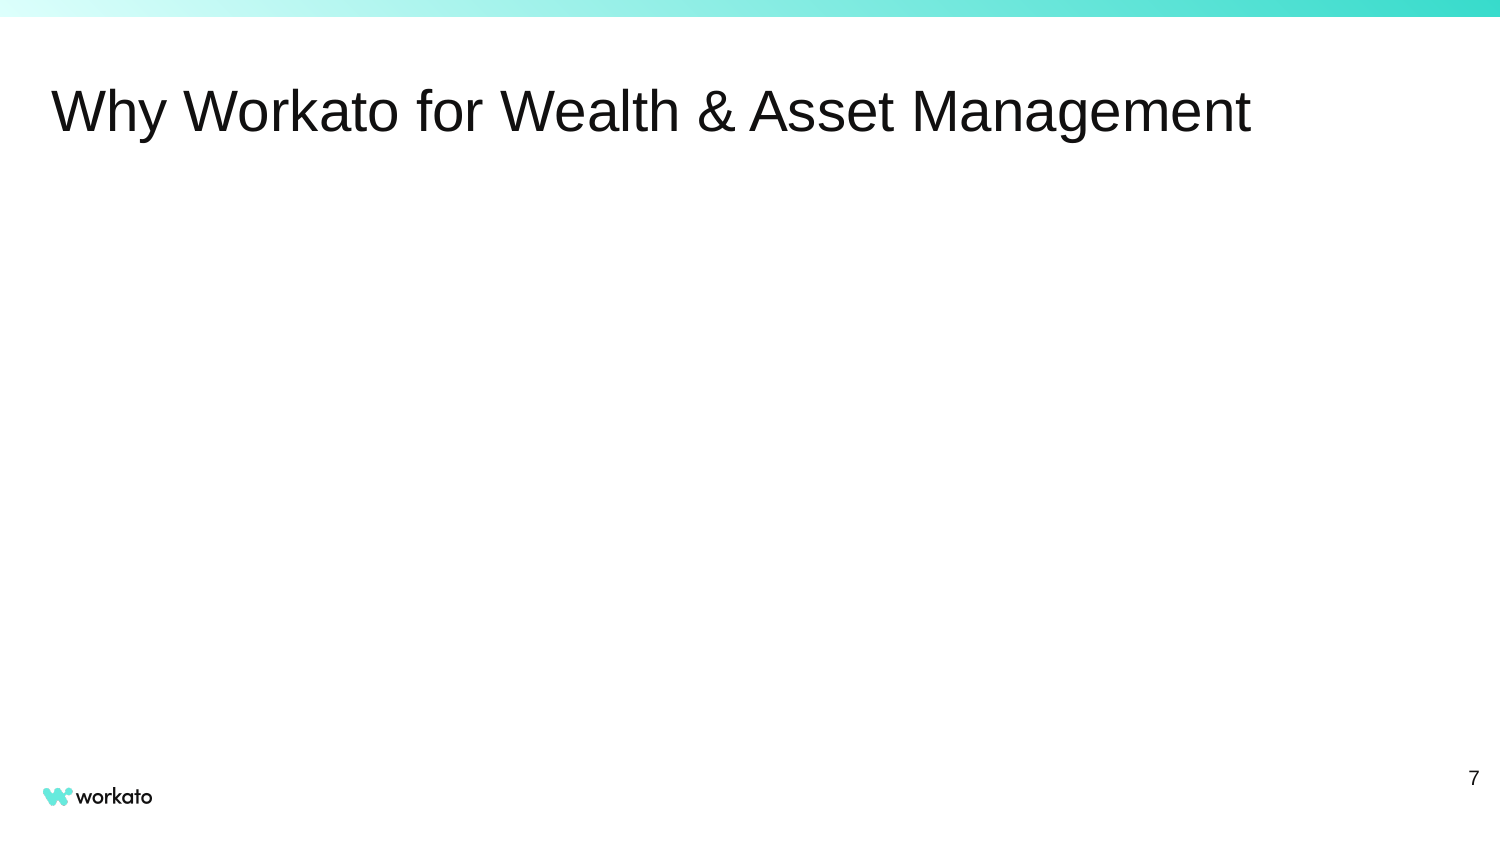

# Why Workato for Wealth & Asset Management

7